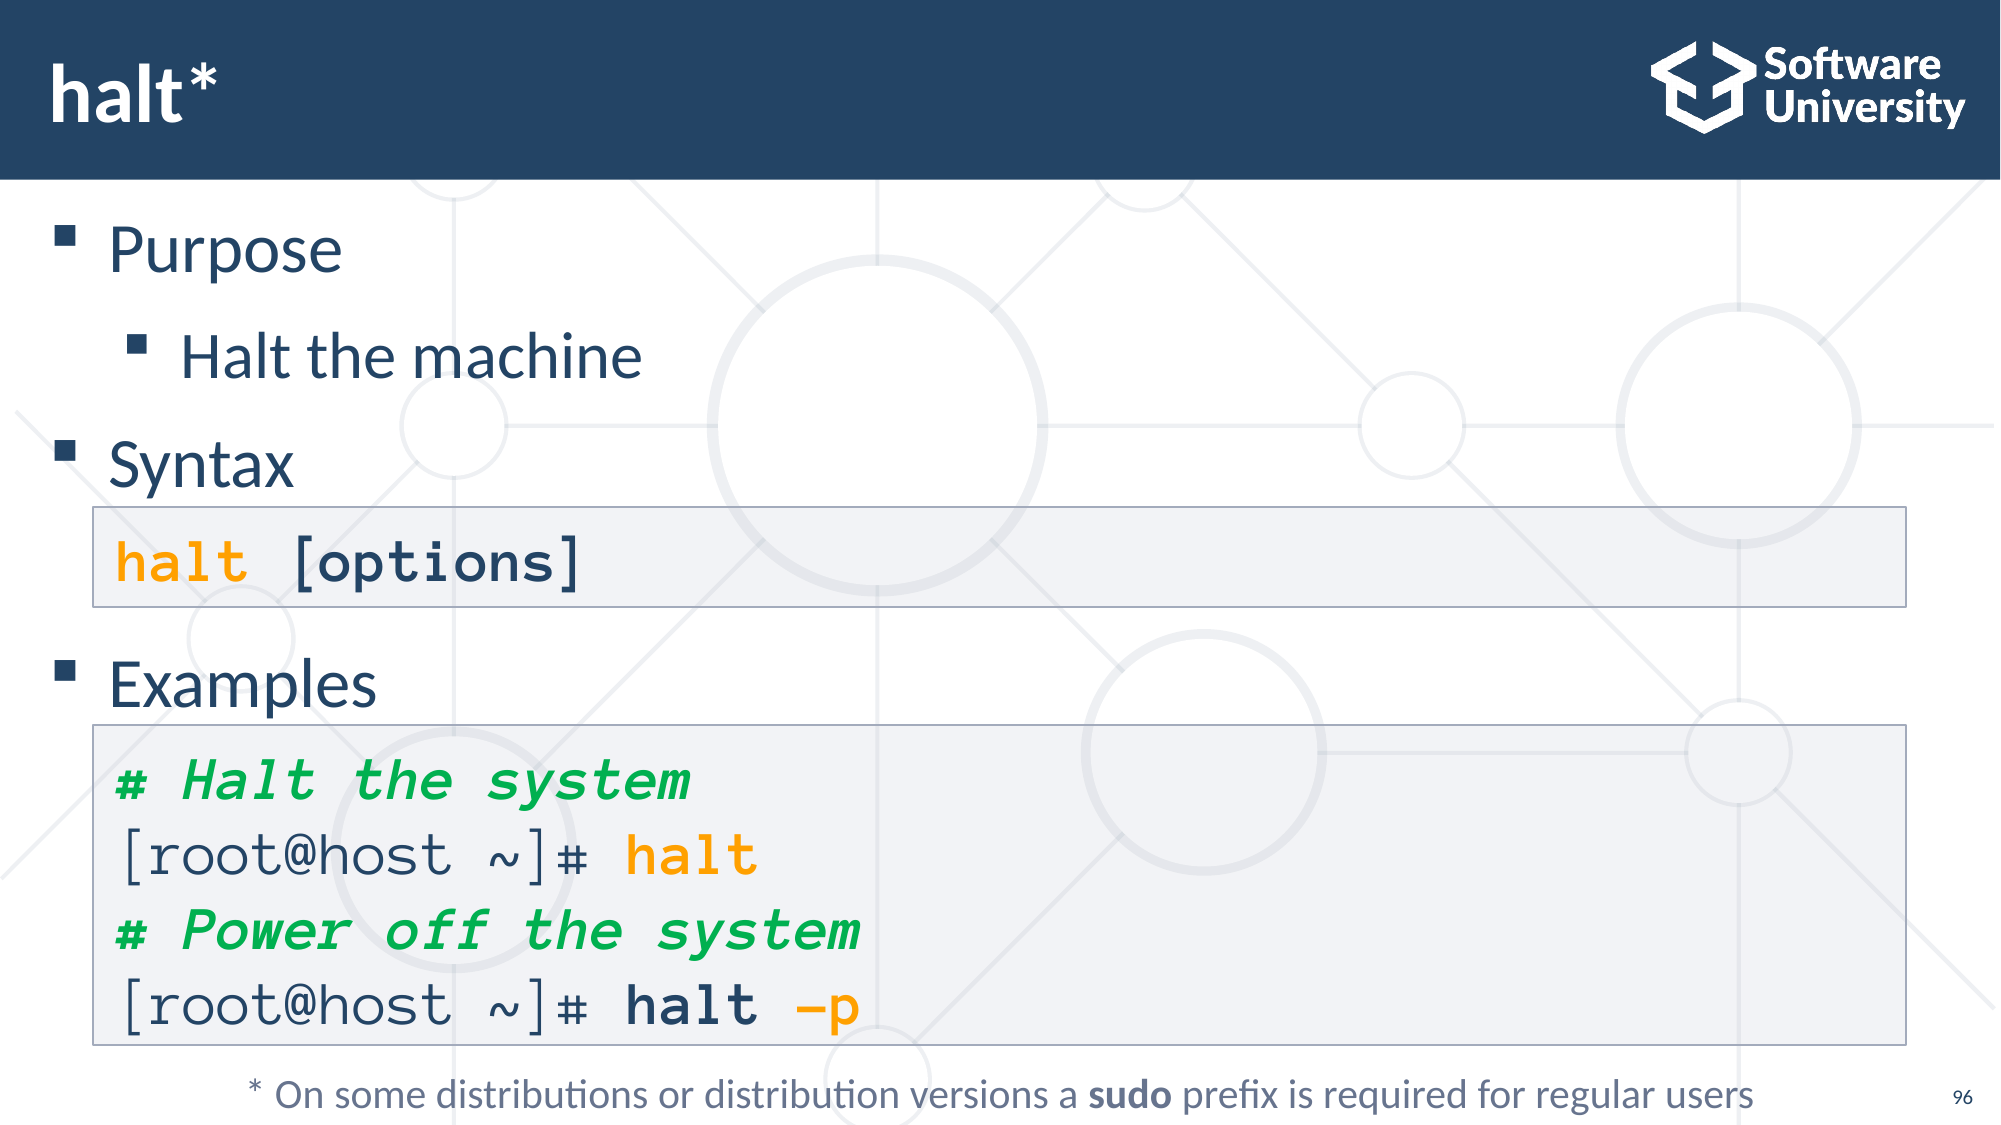

# halt*
Purpose
Halt the machine
Syntax

Examples

halt [options]
# Halt the system
[root@host ~]# halt
# Power off the system
[root@host ~]# halt -p
* On some distributions or distribution versions a sudo prefix is required for regular users
96